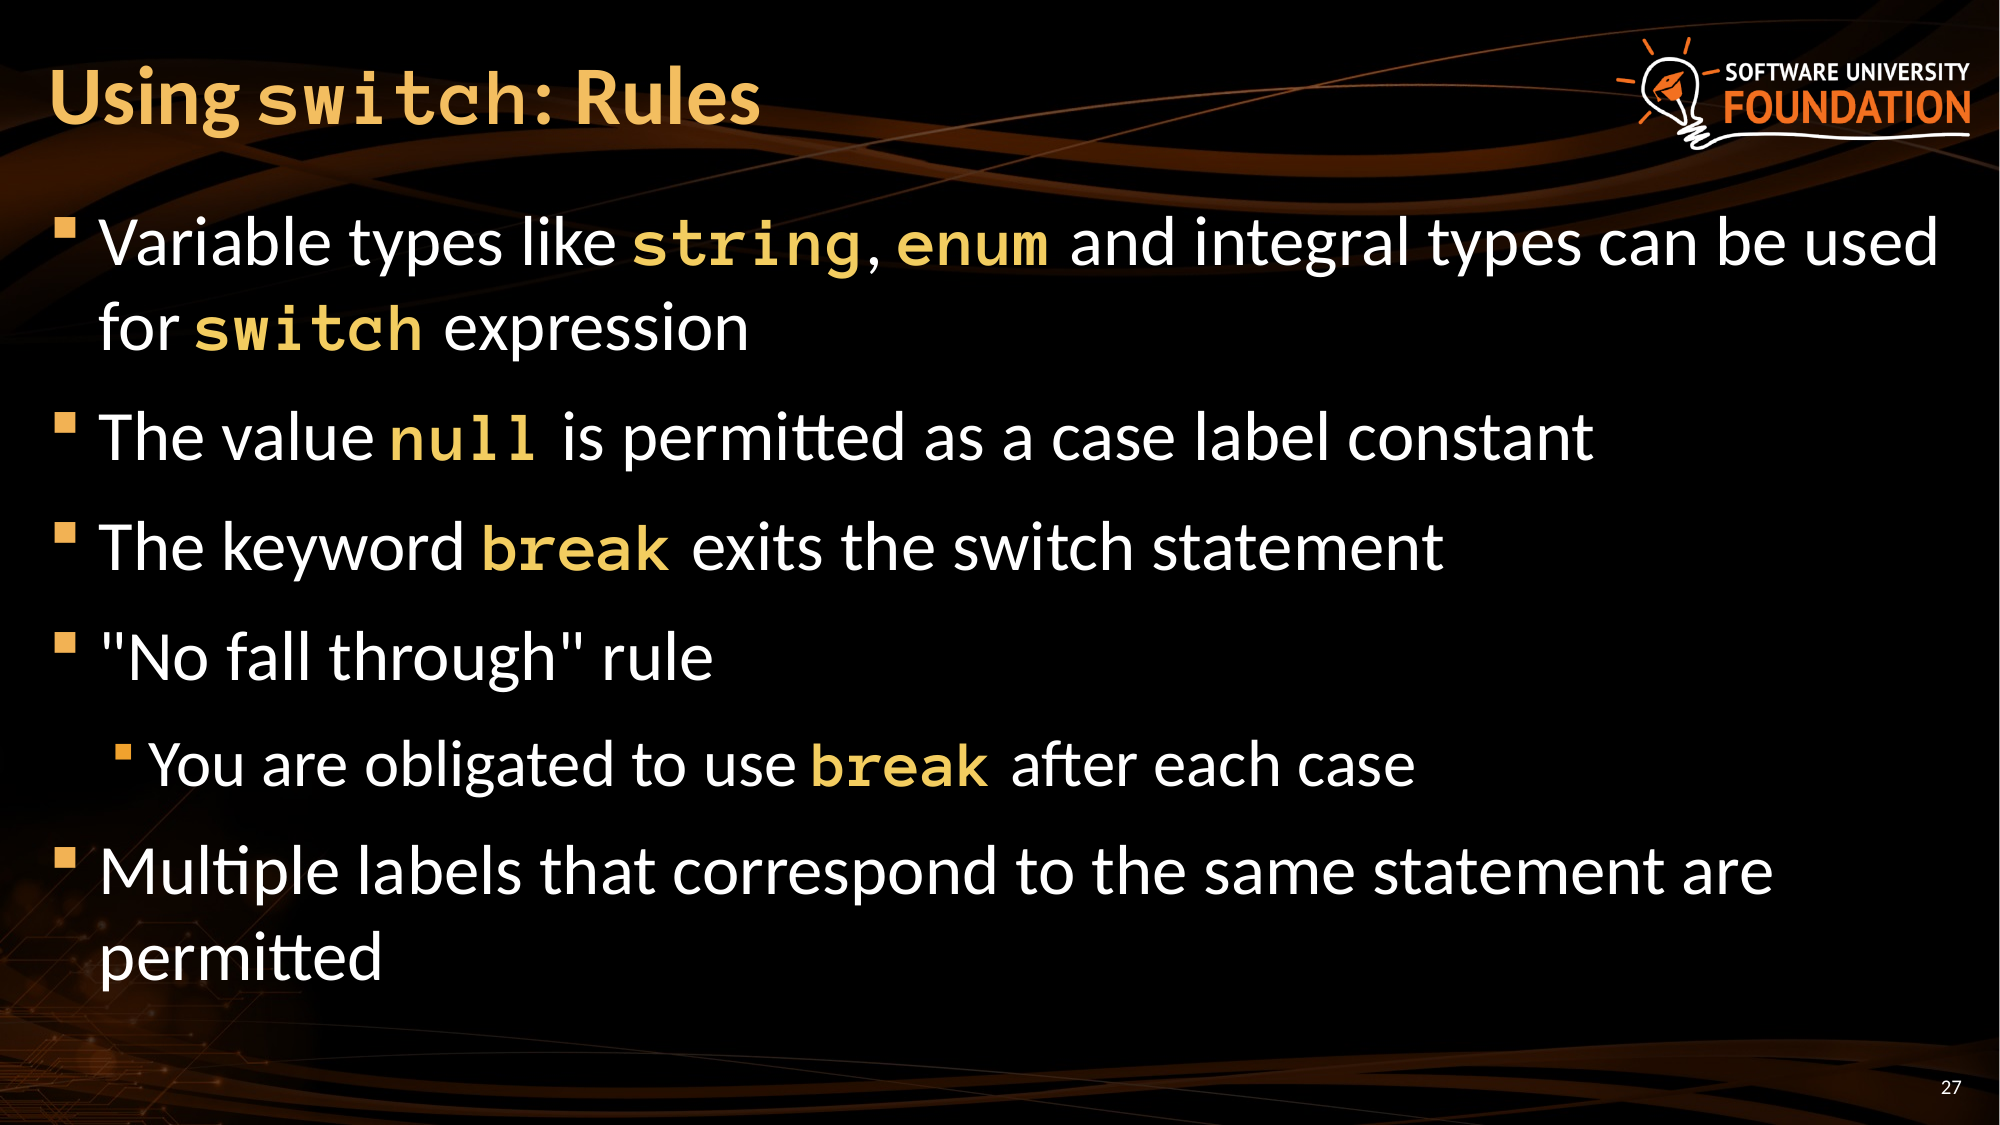

# Using switch: Rules
Variable types like string, enum and integral types can be used for switch expression
The value null is permitted as a case label constant
The keyword break exits the switch statement
"No fall through" rule
You are obligated to use break after each case
Multiple labels that correspond to the same statement are permitted
27